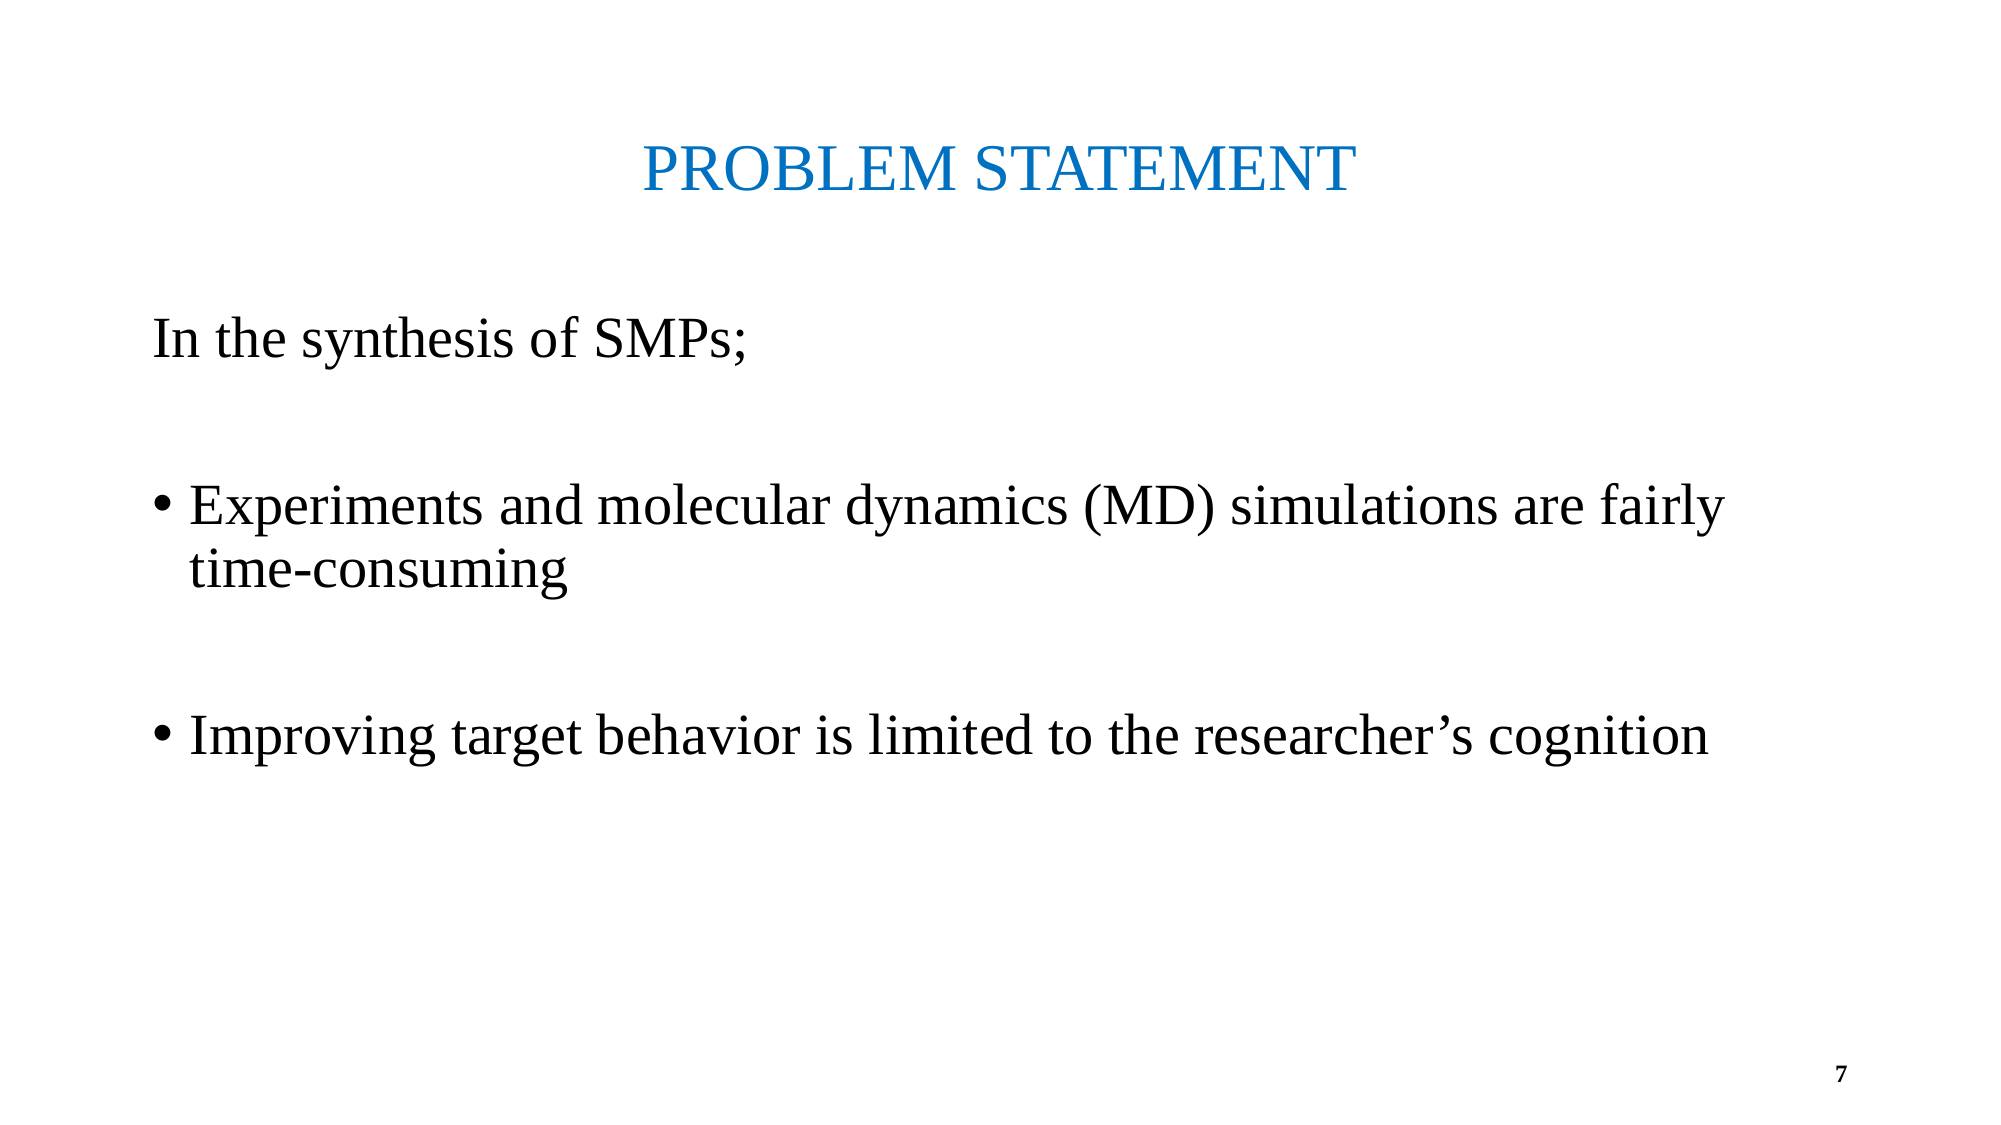

# PROBLEM STATEMENT
In the synthesis of SMPs;

Experiments and molecular dynamics (MD) simulations are fairly time-consuming

Improving target behavior is limited to the researcher’s cognition

7